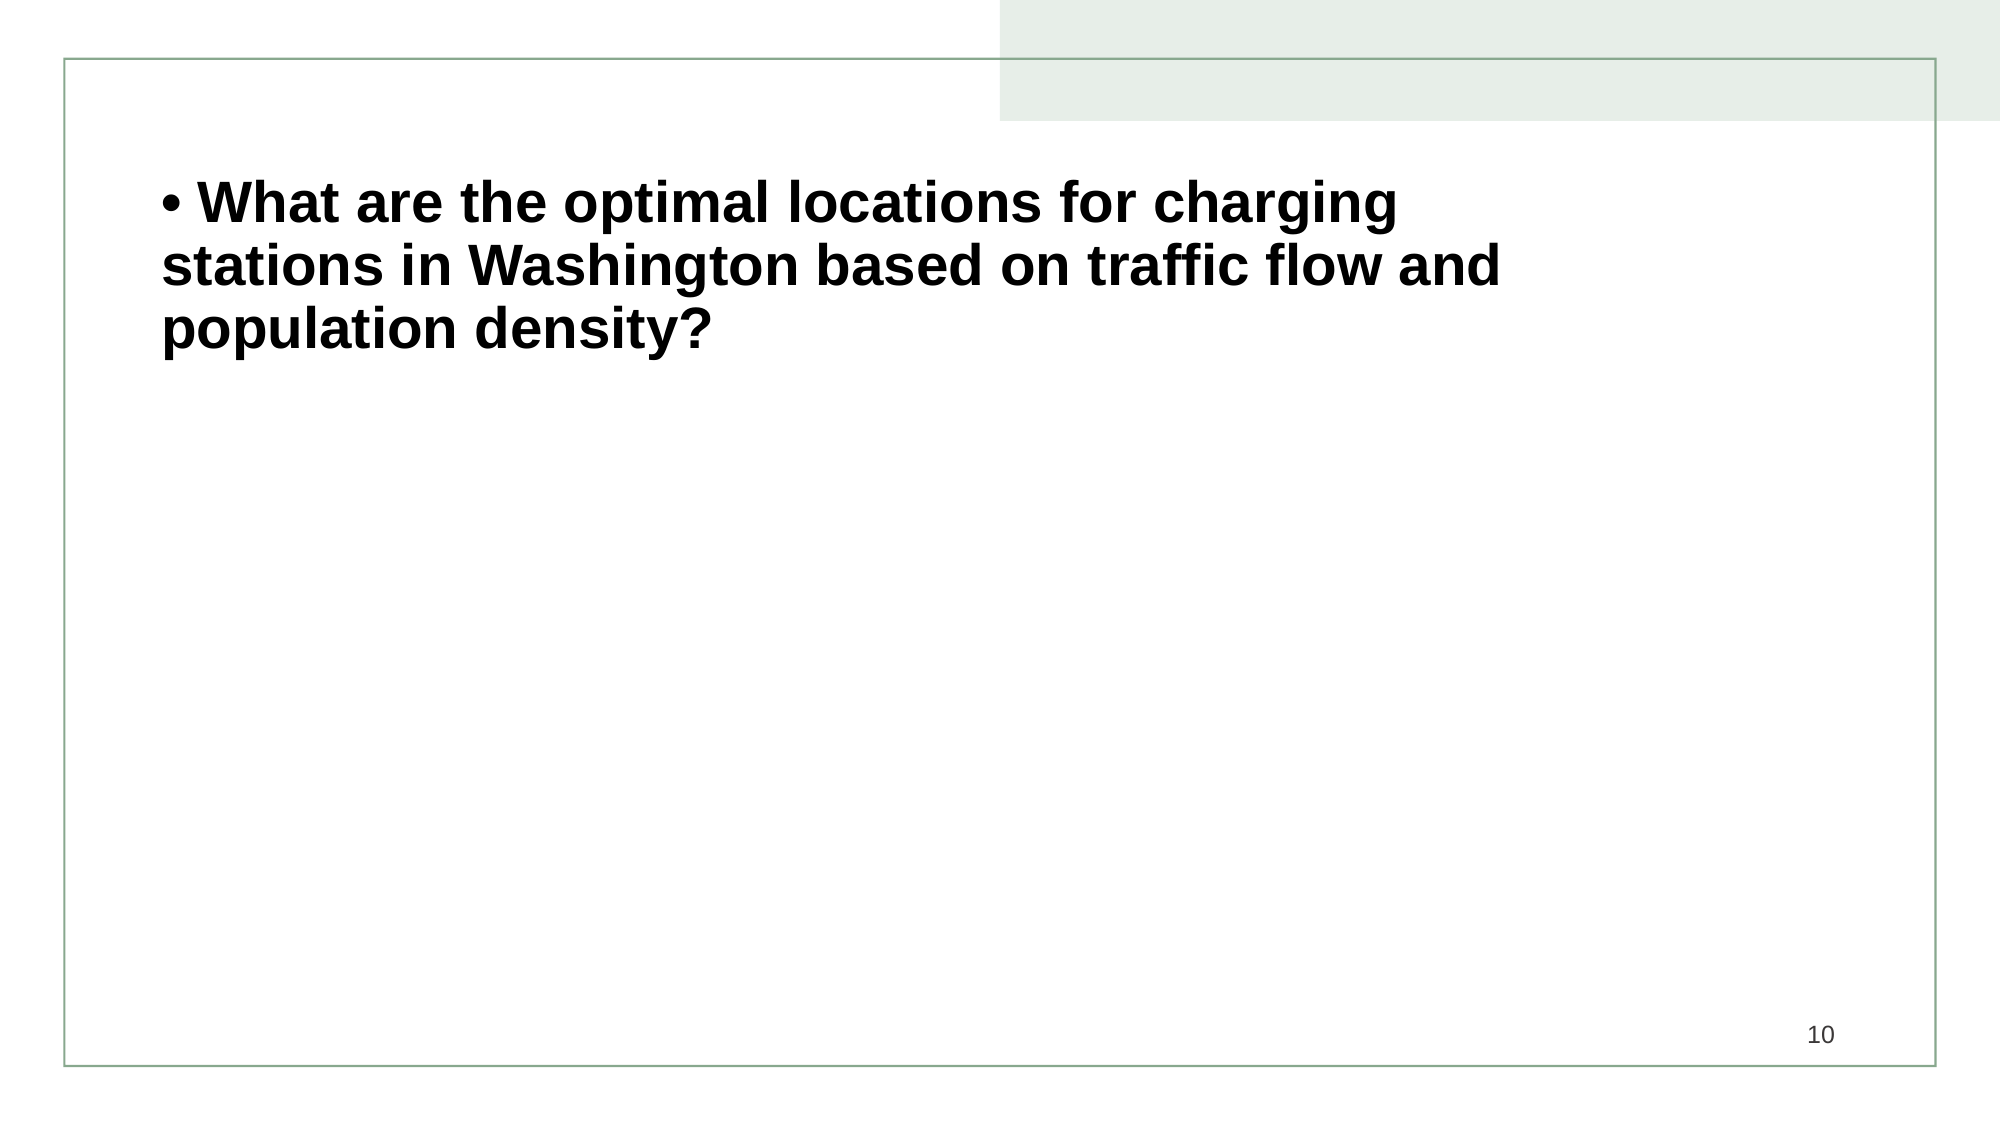

• What are the optimal locations for charging stations in Washington based on traffic flow and population density?
10